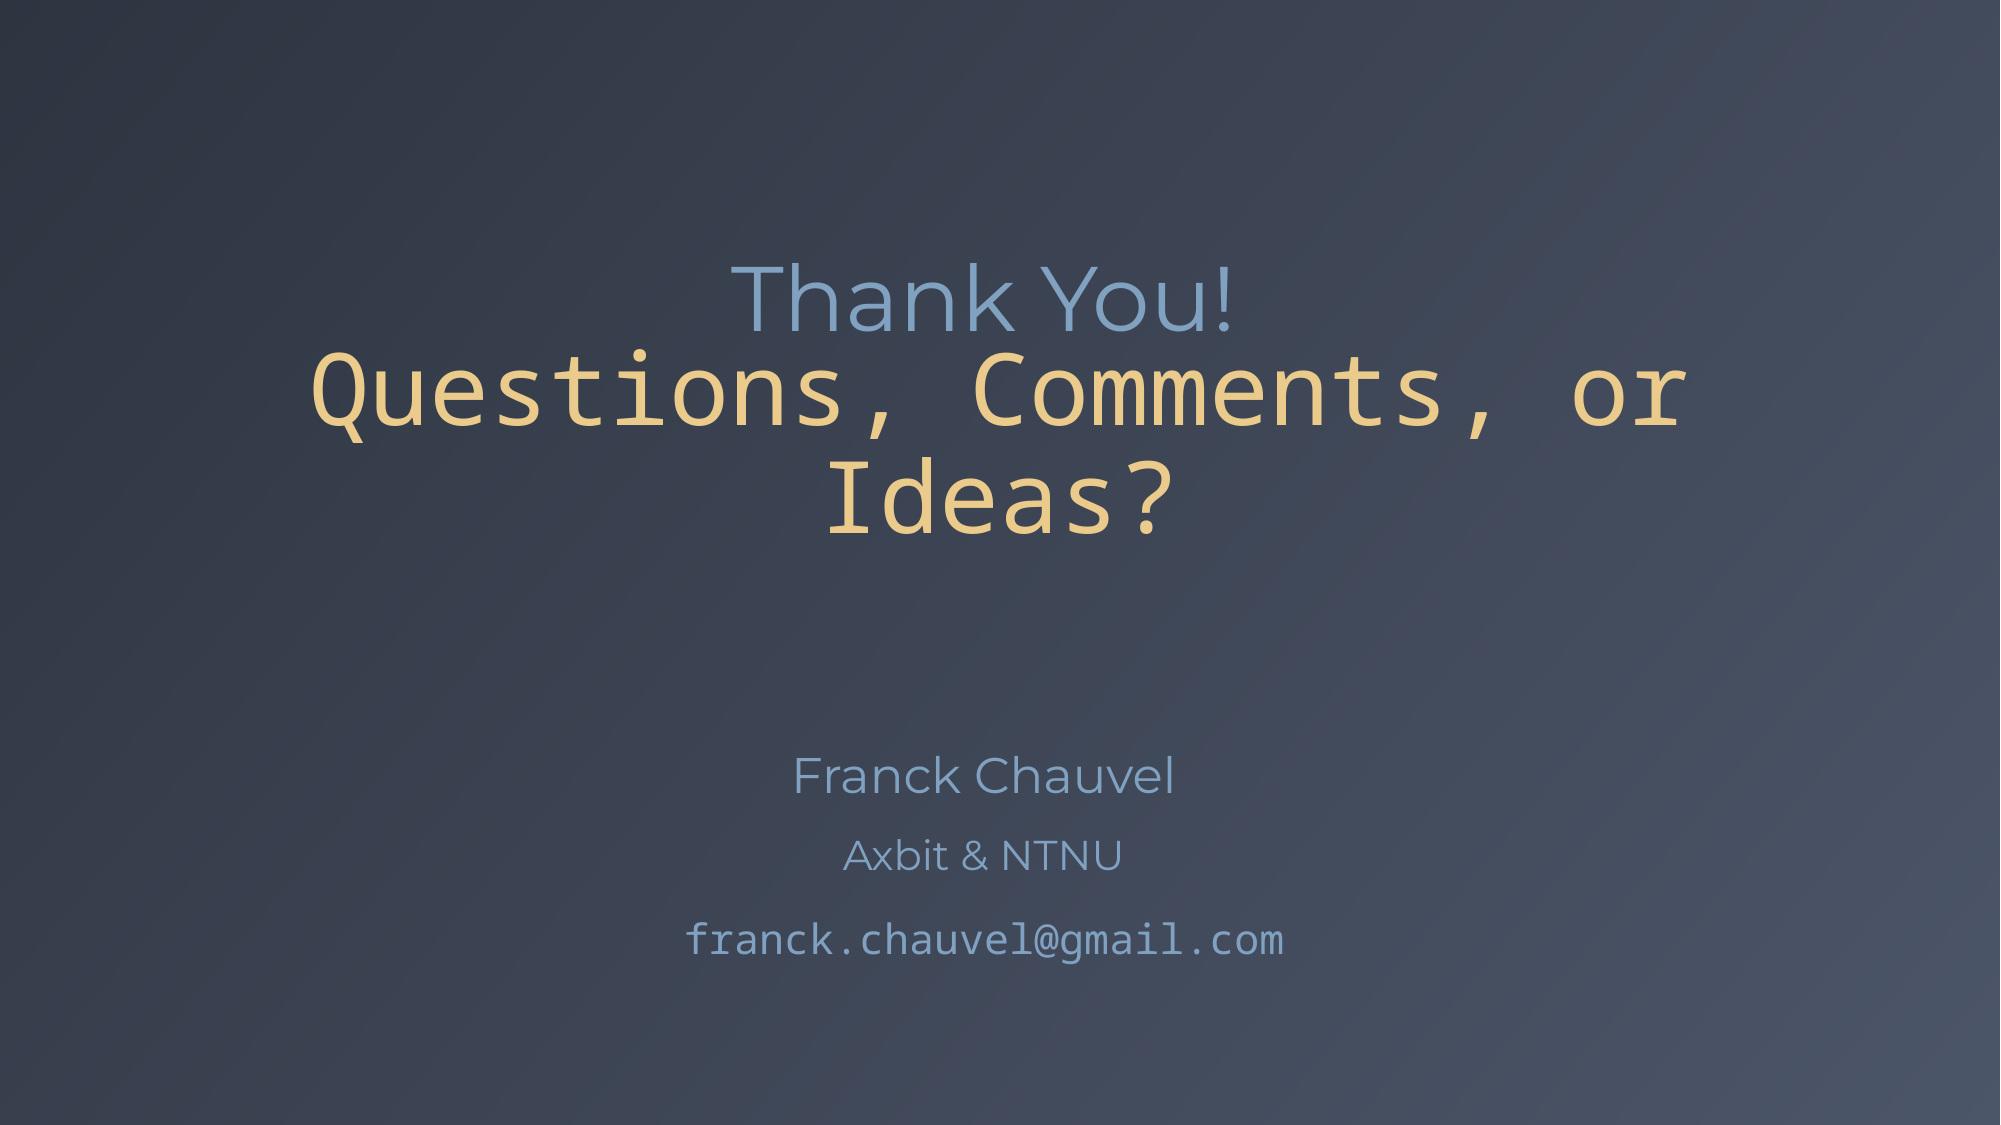

# Questions, Comments, or Ideas?
Franck Chauvel
Axbit & NTNU
franck.chauvel@gmail.com